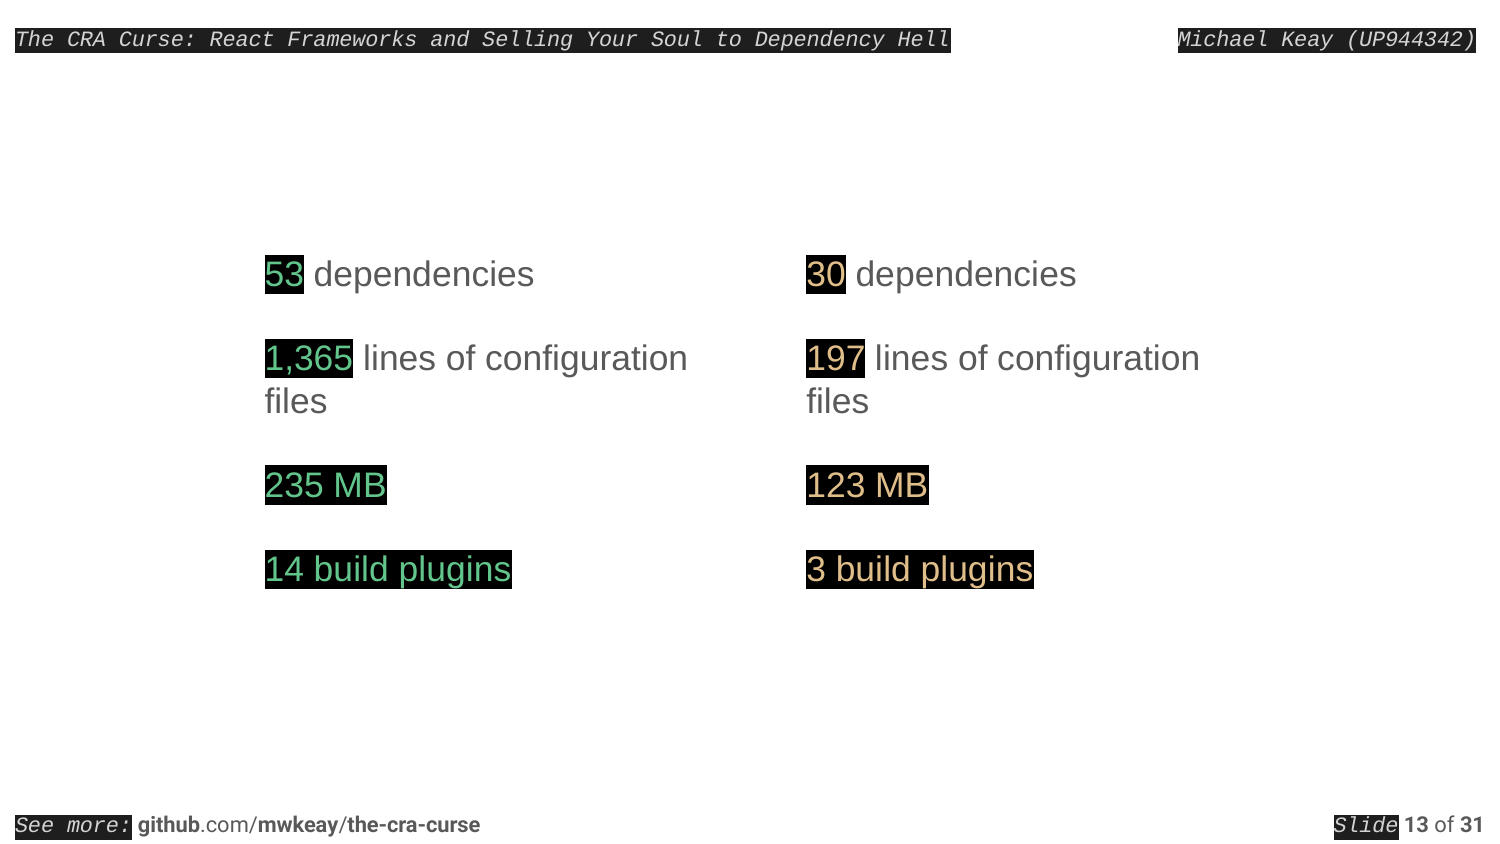

The CRA Curse: React Frameworks and Selling Your Soul to Dependency Hell
Michael Keay (UP944342)
53 dependencies
1,365 lines of configuration files
235 MB
14 build plugins
30 dependencies
197 lines of configuration files
123 MB
3 build plugins
See more: github.com/mwkeay/the-cra-curse
Slide 13 of 31